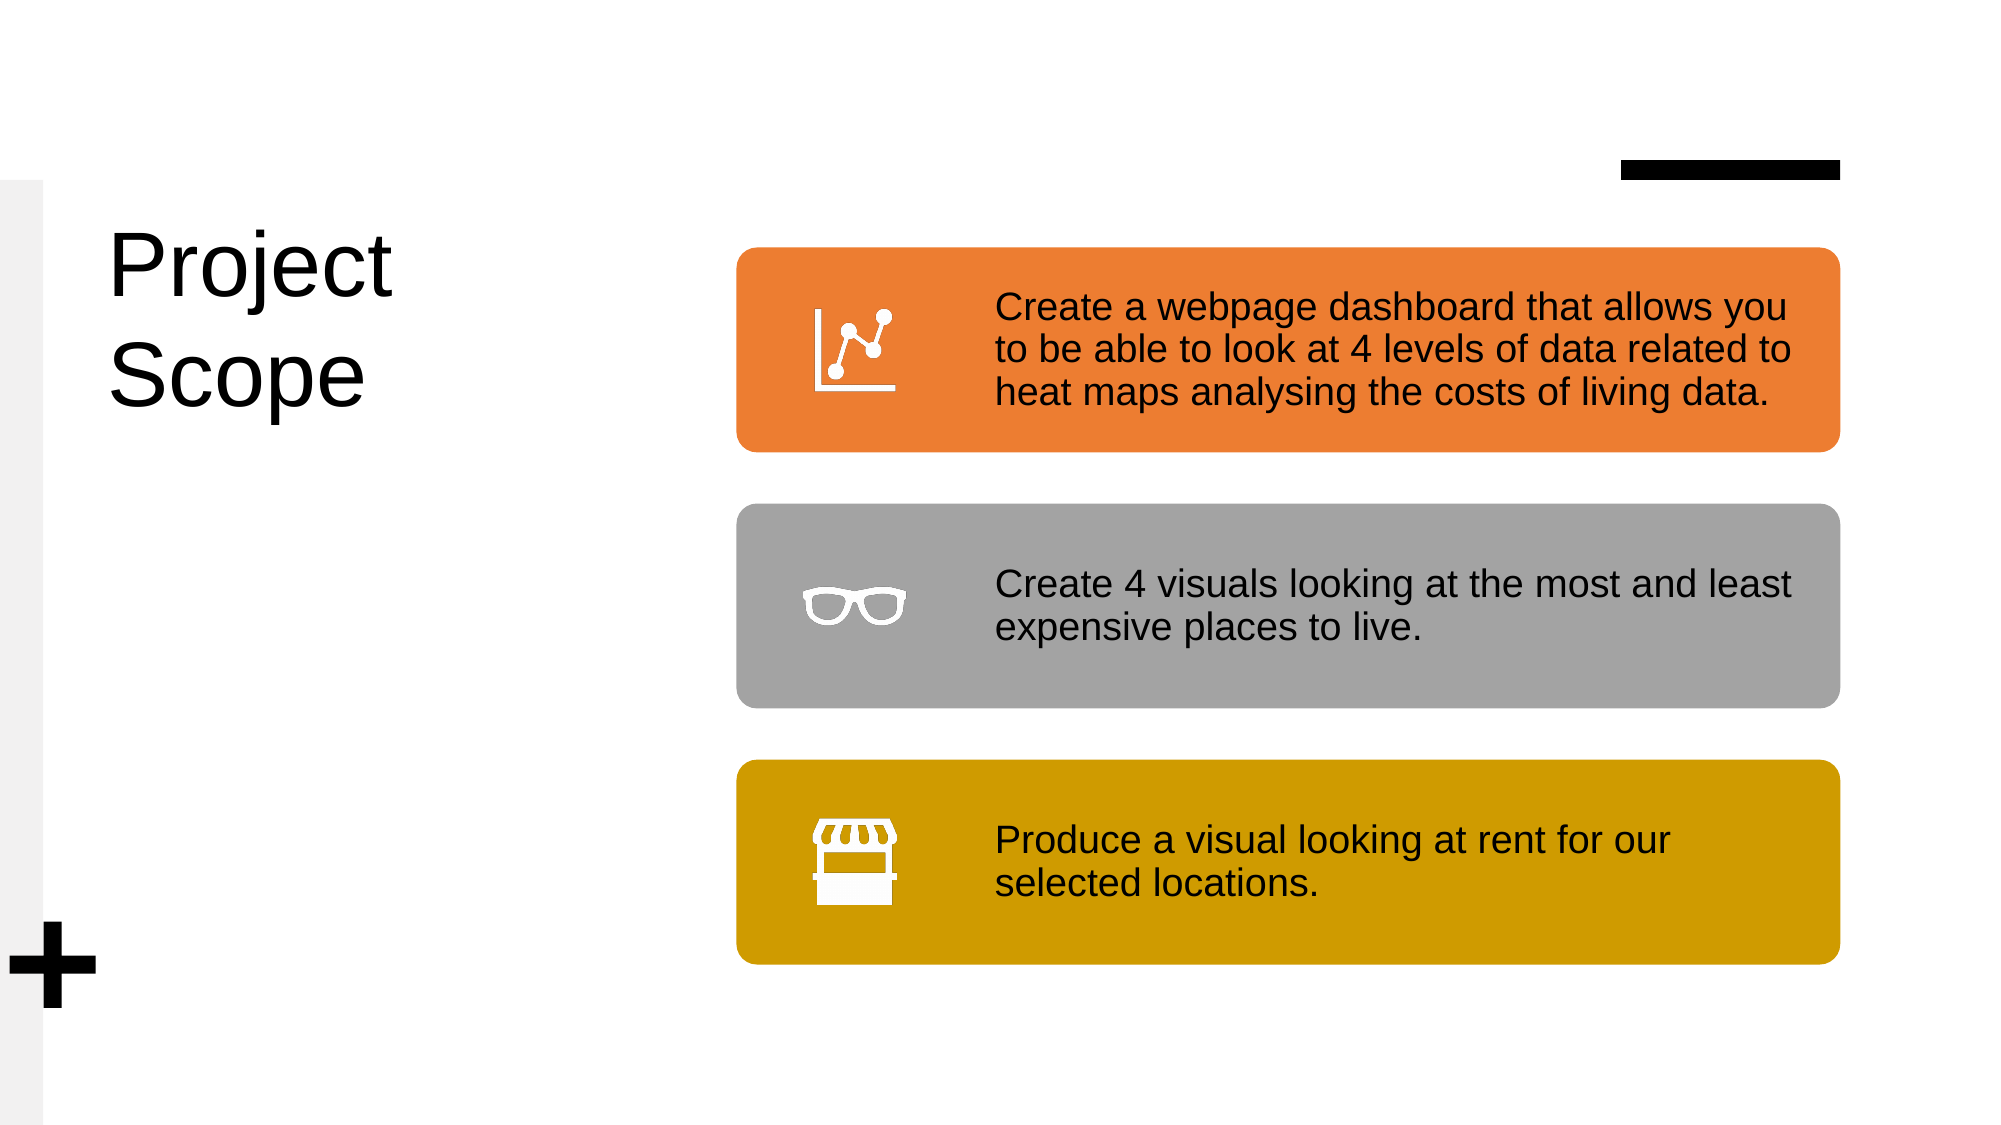

# Project Scope
Create a webpage dashboard that allows you to be able to look at 4 levels of data related to heat maps analysing the costs of living data.
Create 4 visuals looking at the most and least expensive places to live.
Produce a visual looking at rent for our selected locations.